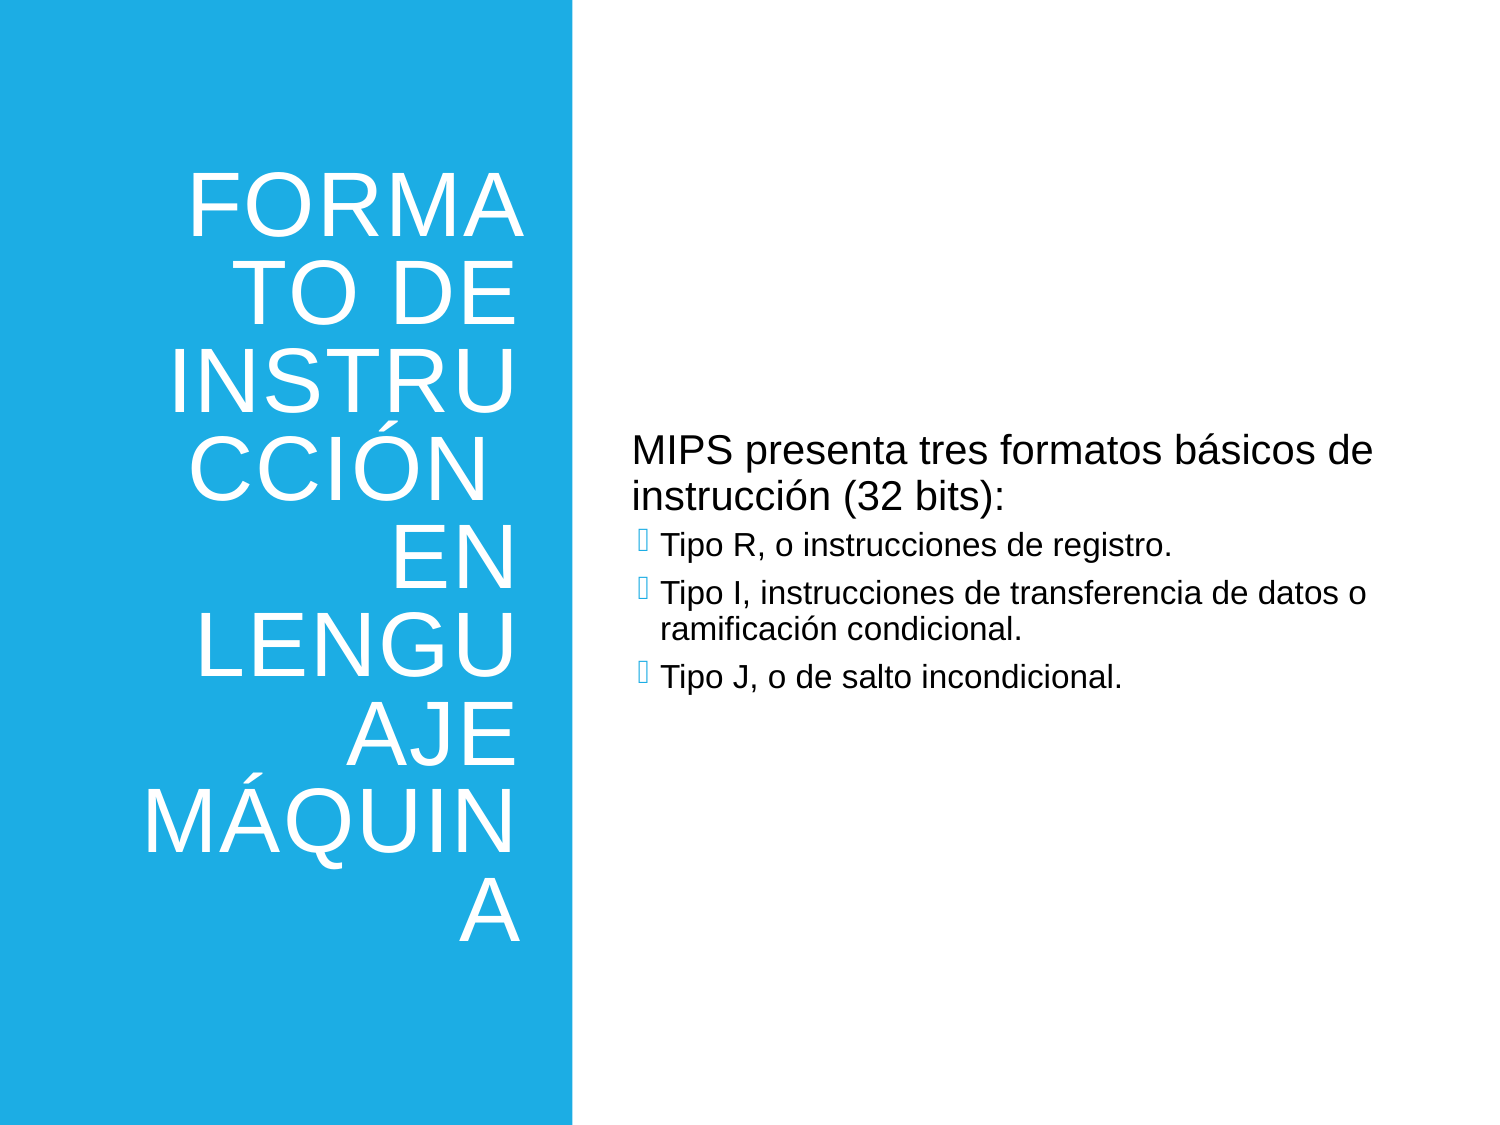

# Formato de Instrucción en lenguaje máquina
MIPS presenta tres formatos básicos de instrucción (32 bits):
Tipo R, o instrucciones de registro.
Tipo I, instrucciones de transferencia de datos o ramificación condicional.
Tipo J, o de salto incondicional.